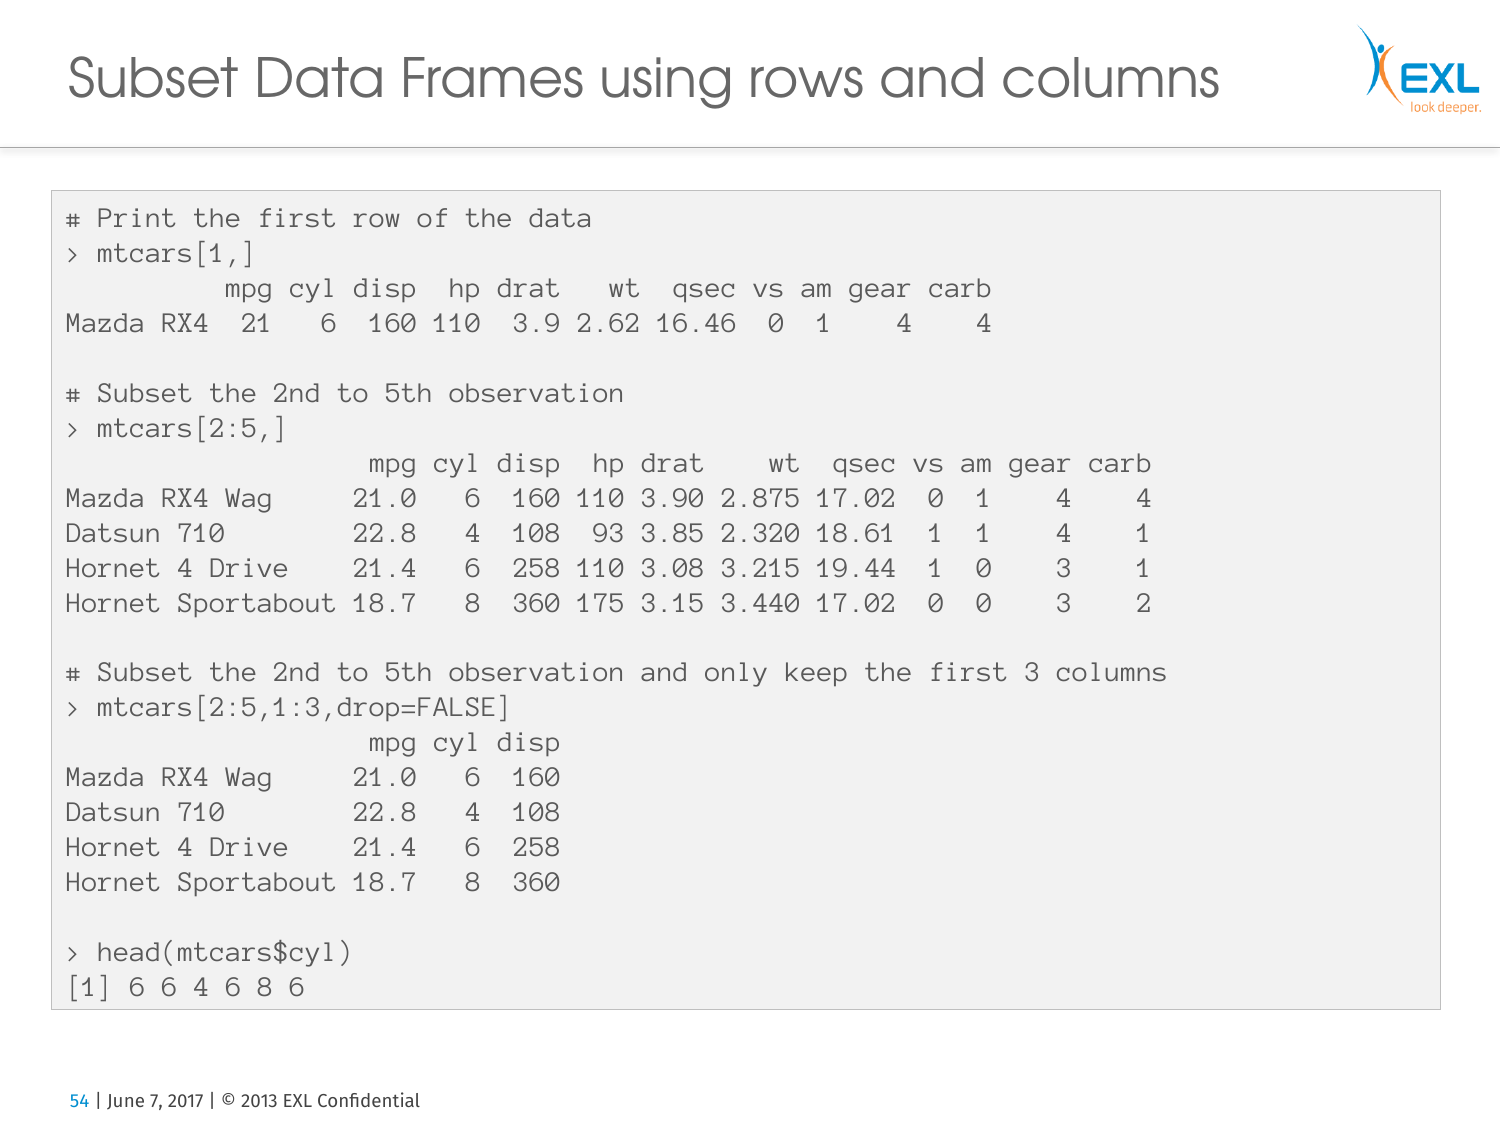

# Subset Data Frames using rows and columns
# Print the first row of the data
> mtcars[1,]
          mpg cyl disp  hp drat   wt  qsec vs am gear carb
Mazda RX4  21   6  160 110  3.9 2.62 16.46  0  1    4    4

# Subset the 2nd to 5th observation
> mtcars[2:5,]
                   mpg cyl disp  hp drat    wt  qsec vs am gear carb
Mazda RX4 Wag     21.0   6  160 110 3.90 2.875 17.02  0  1    4    4
Datsun 710        22.8   4  108  93 3.85 2.320 18.61  1  1    4    1
Hornet 4 Drive    21.4   6  258 110 3.08 3.215 19.44  1  0    3    1
Hornet Sportabout 18.7   8  360 175 3.15 3.440 17.02  0  0    3    2

# Subset the 2nd to 5th observation and only keep the first 3 columns
> mtcars[2:5,1:3,drop=FALSE]
                   mpg cyl disp
Mazda RX4 Wag     21.0   6  160
Datsun 710        22.8   4  108
Hornet 4 Drive    21.4   6  258
Hornet Sportabout 18.7   8  360

> head(mtcars$cyl)
[1] 6 6 4 6 8 6